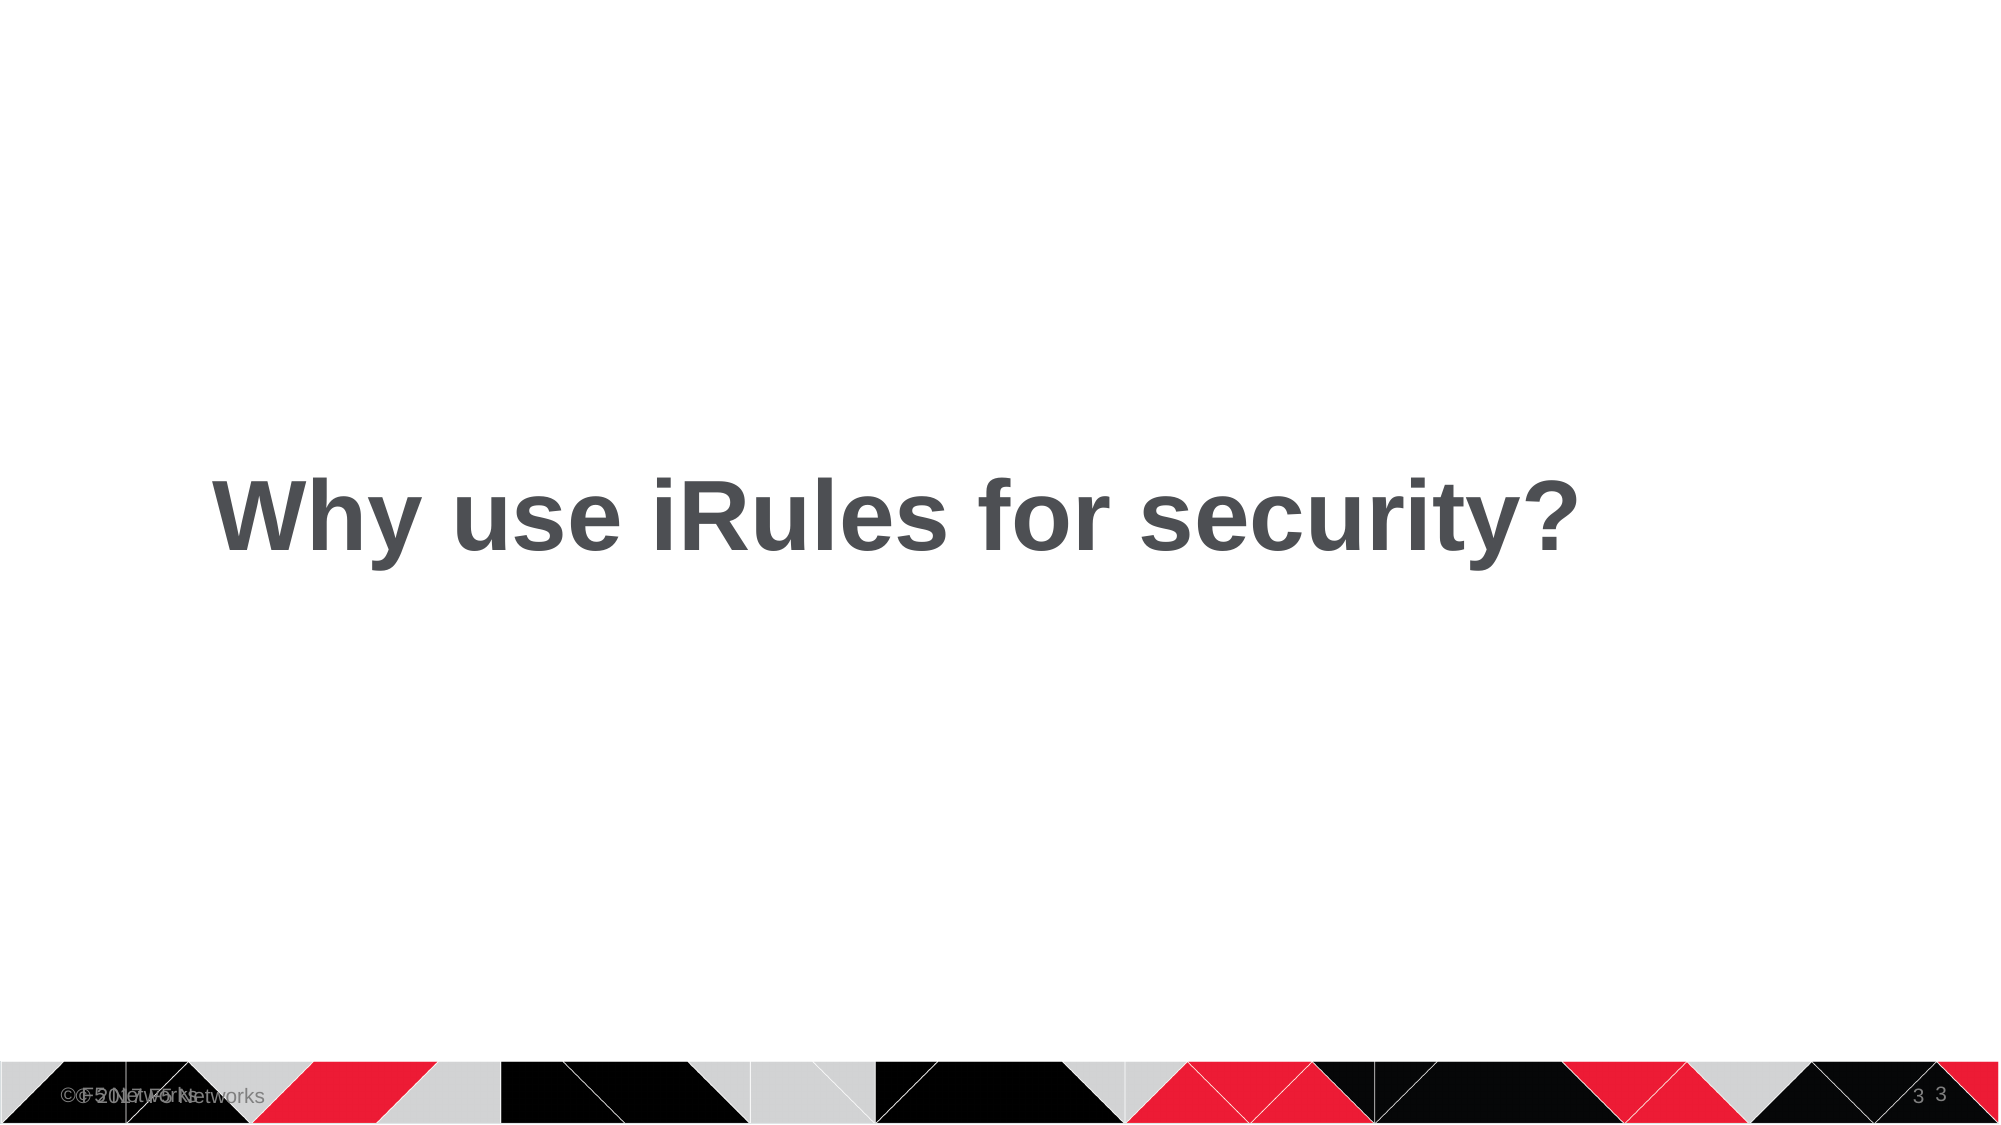

# Why use iRules for security?
3
© 2017 F5 Networks